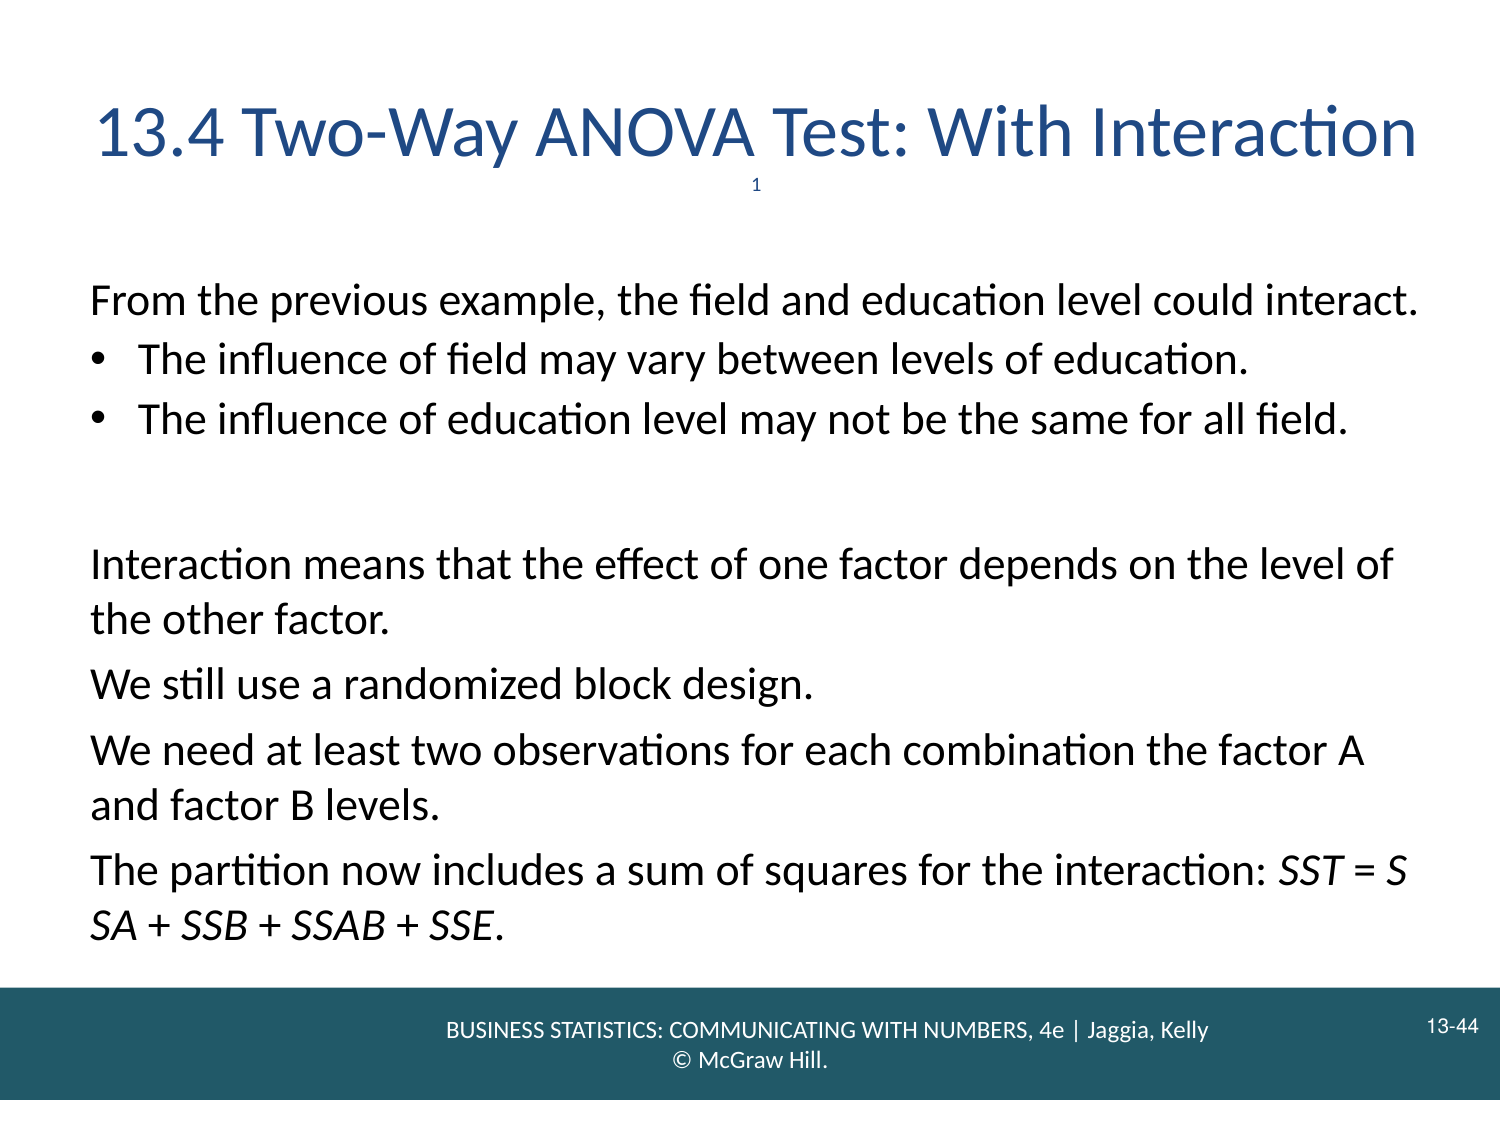

# 13.4 Two-Way ANOVA Test: With Interaction 1
From the previous example, the field and education level could interact.
The influence of field may vary between levels of education.
The influence of education level may not be the same for all field.
Interaction means that the effect of one factor depends on the level of the other factor.
We still use a randomized block design.
We need at least two observations for each combination the factor A and factor B levels.
The partition now includes a sum of squares for the interaction: S S T = S S A + S S B + S S A B + S S E.